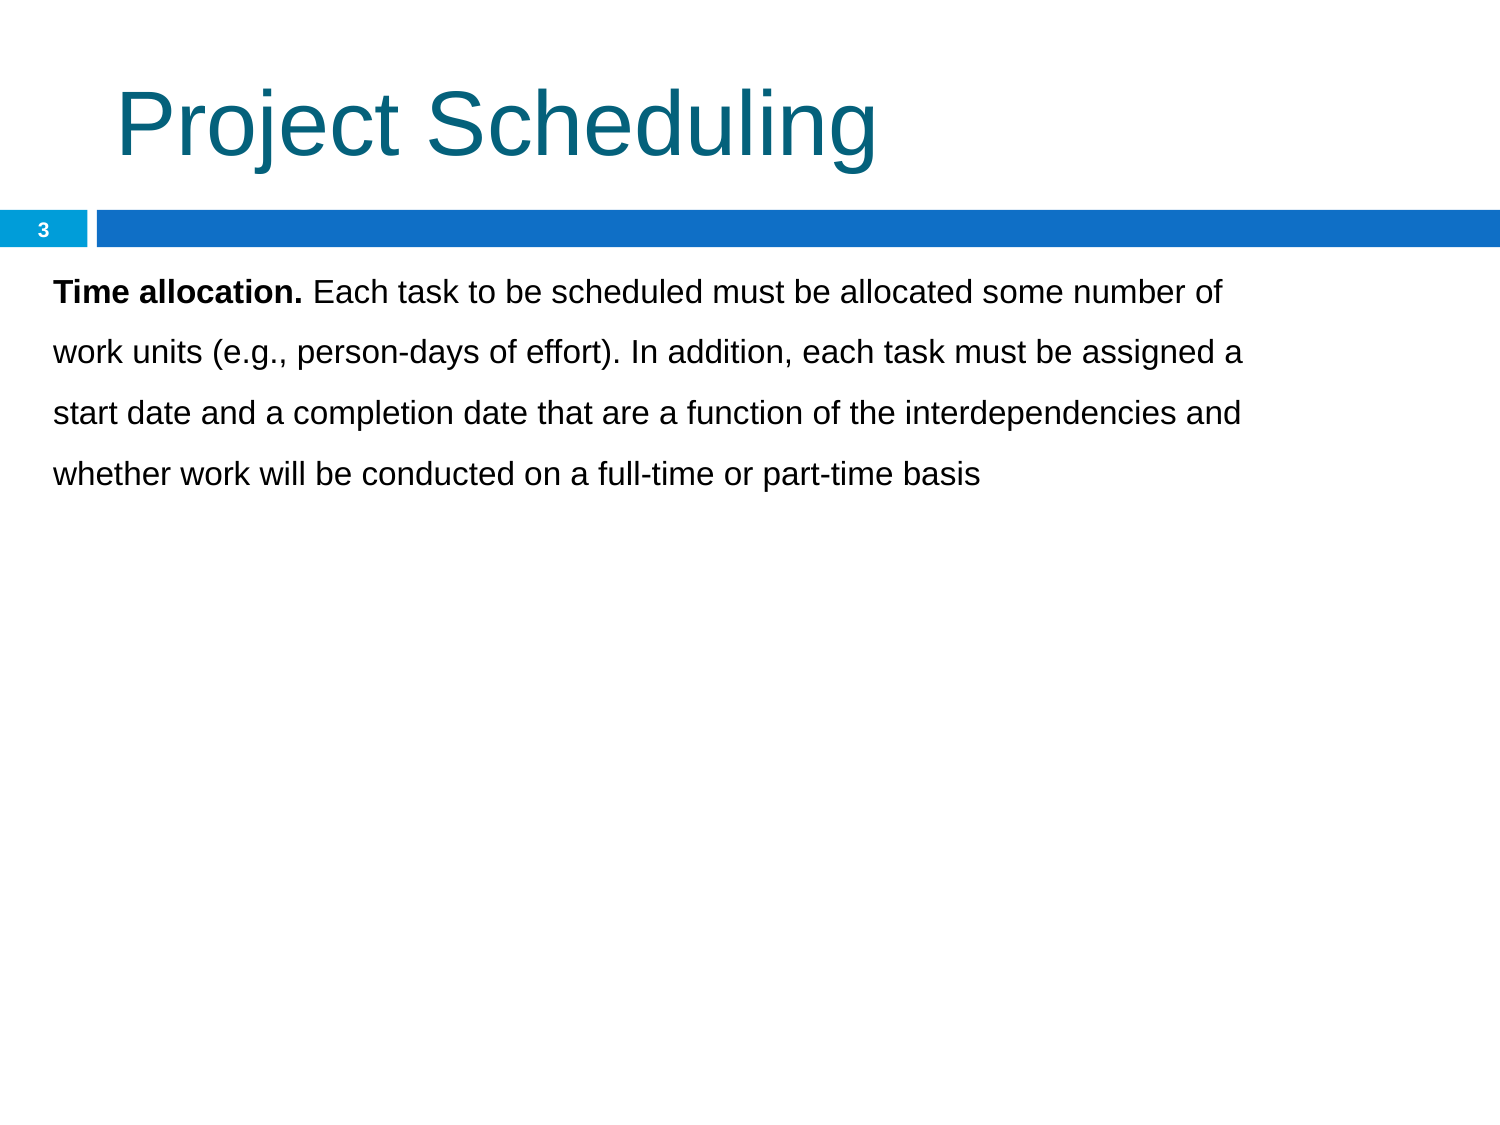

Project Scheduling
3
Time allocation. Each task to be scheduled must be allocated some number of
work units (e.g., person-days of effort). In addition, each task must be assigned a
start date and a completion date that are a function of the interdependencies and
whether work will be conducted on a full-time or part-time basis